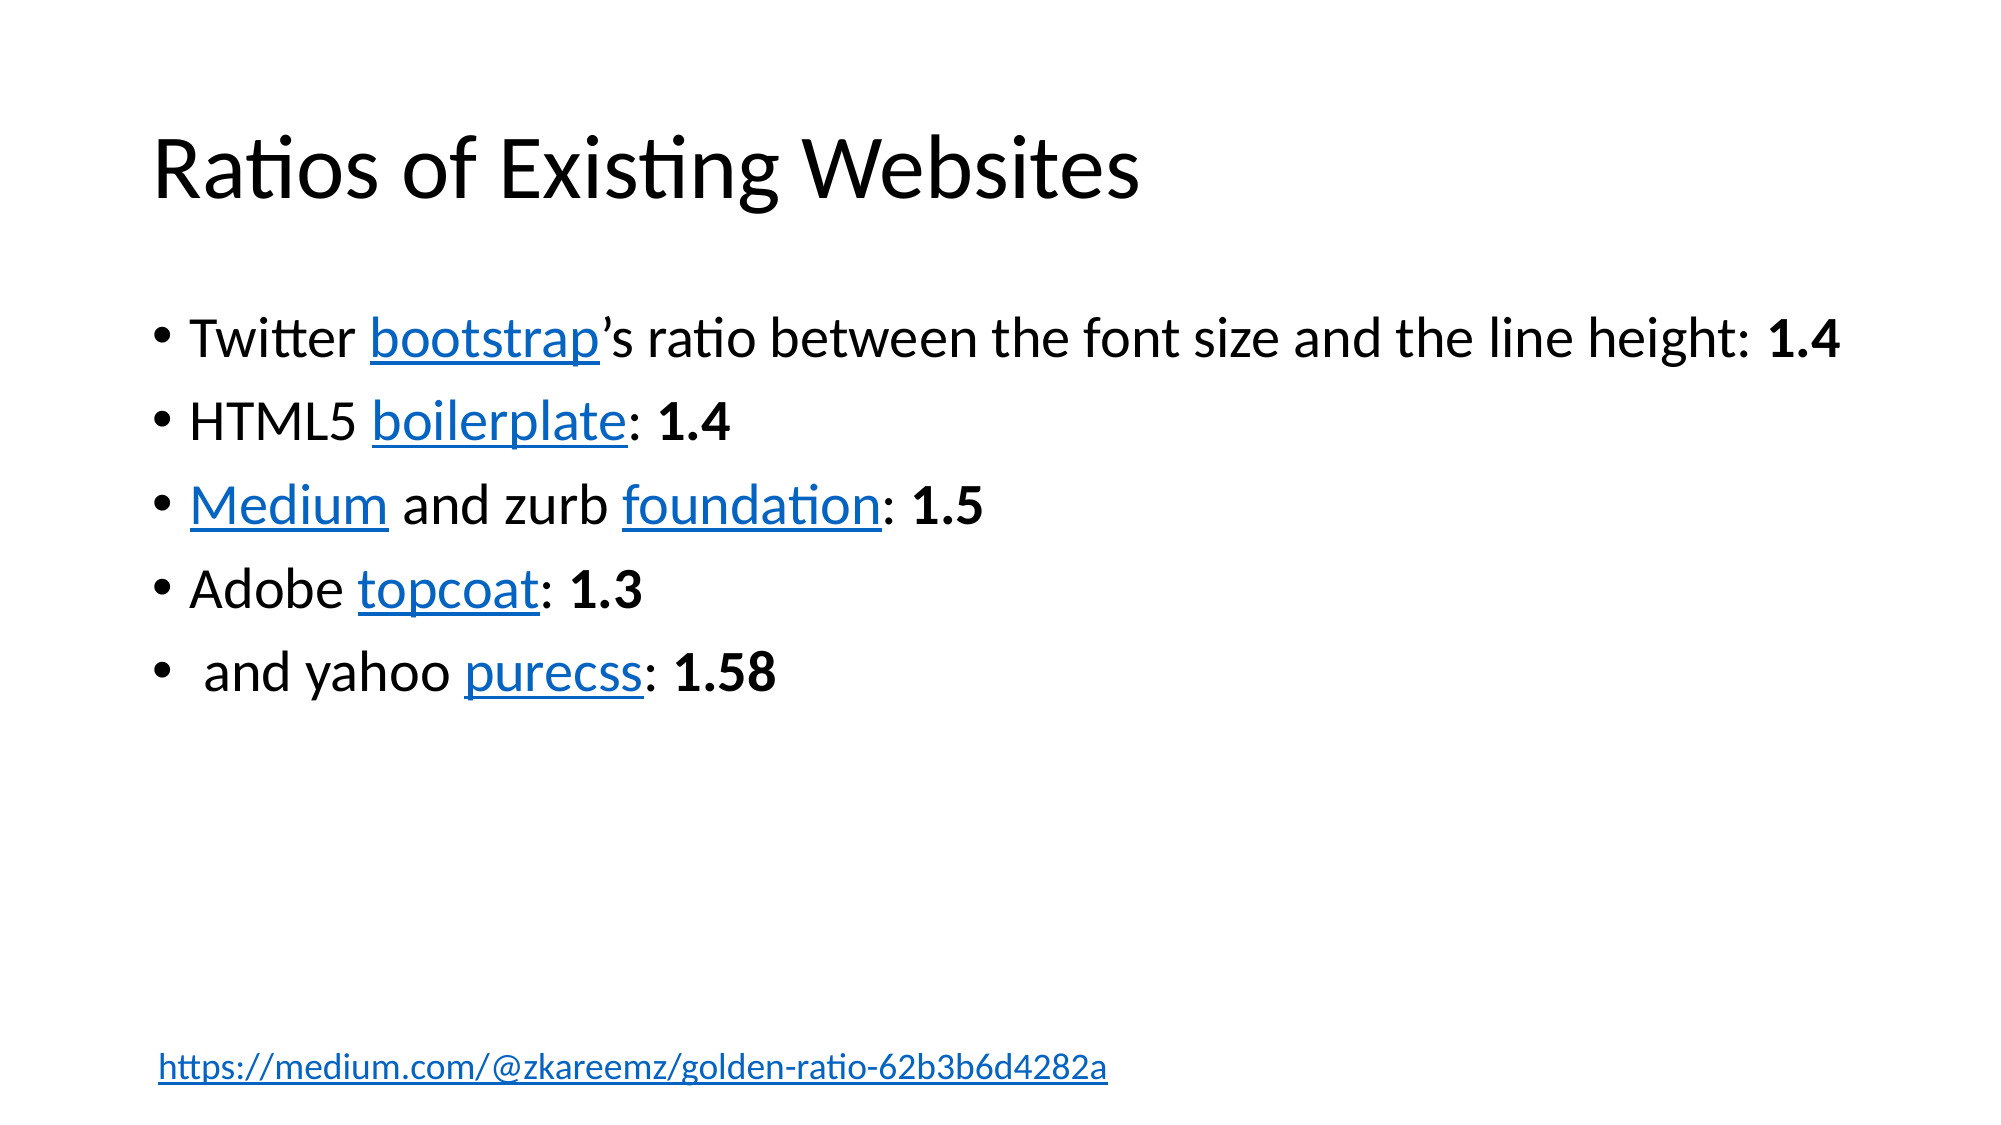

# Ratios of Existing Websites
Twitter bootstrap’s ratio between the font size and the line height: 1.4
HTML5 boilerplate: 1.4
Medium and zurb foundation: 1.5
Adobe topcoat: 1.3
 and yahoo purecss: 1.58

https://medium.com/@zkareemz/golden-ratio-62b3b6d4282a